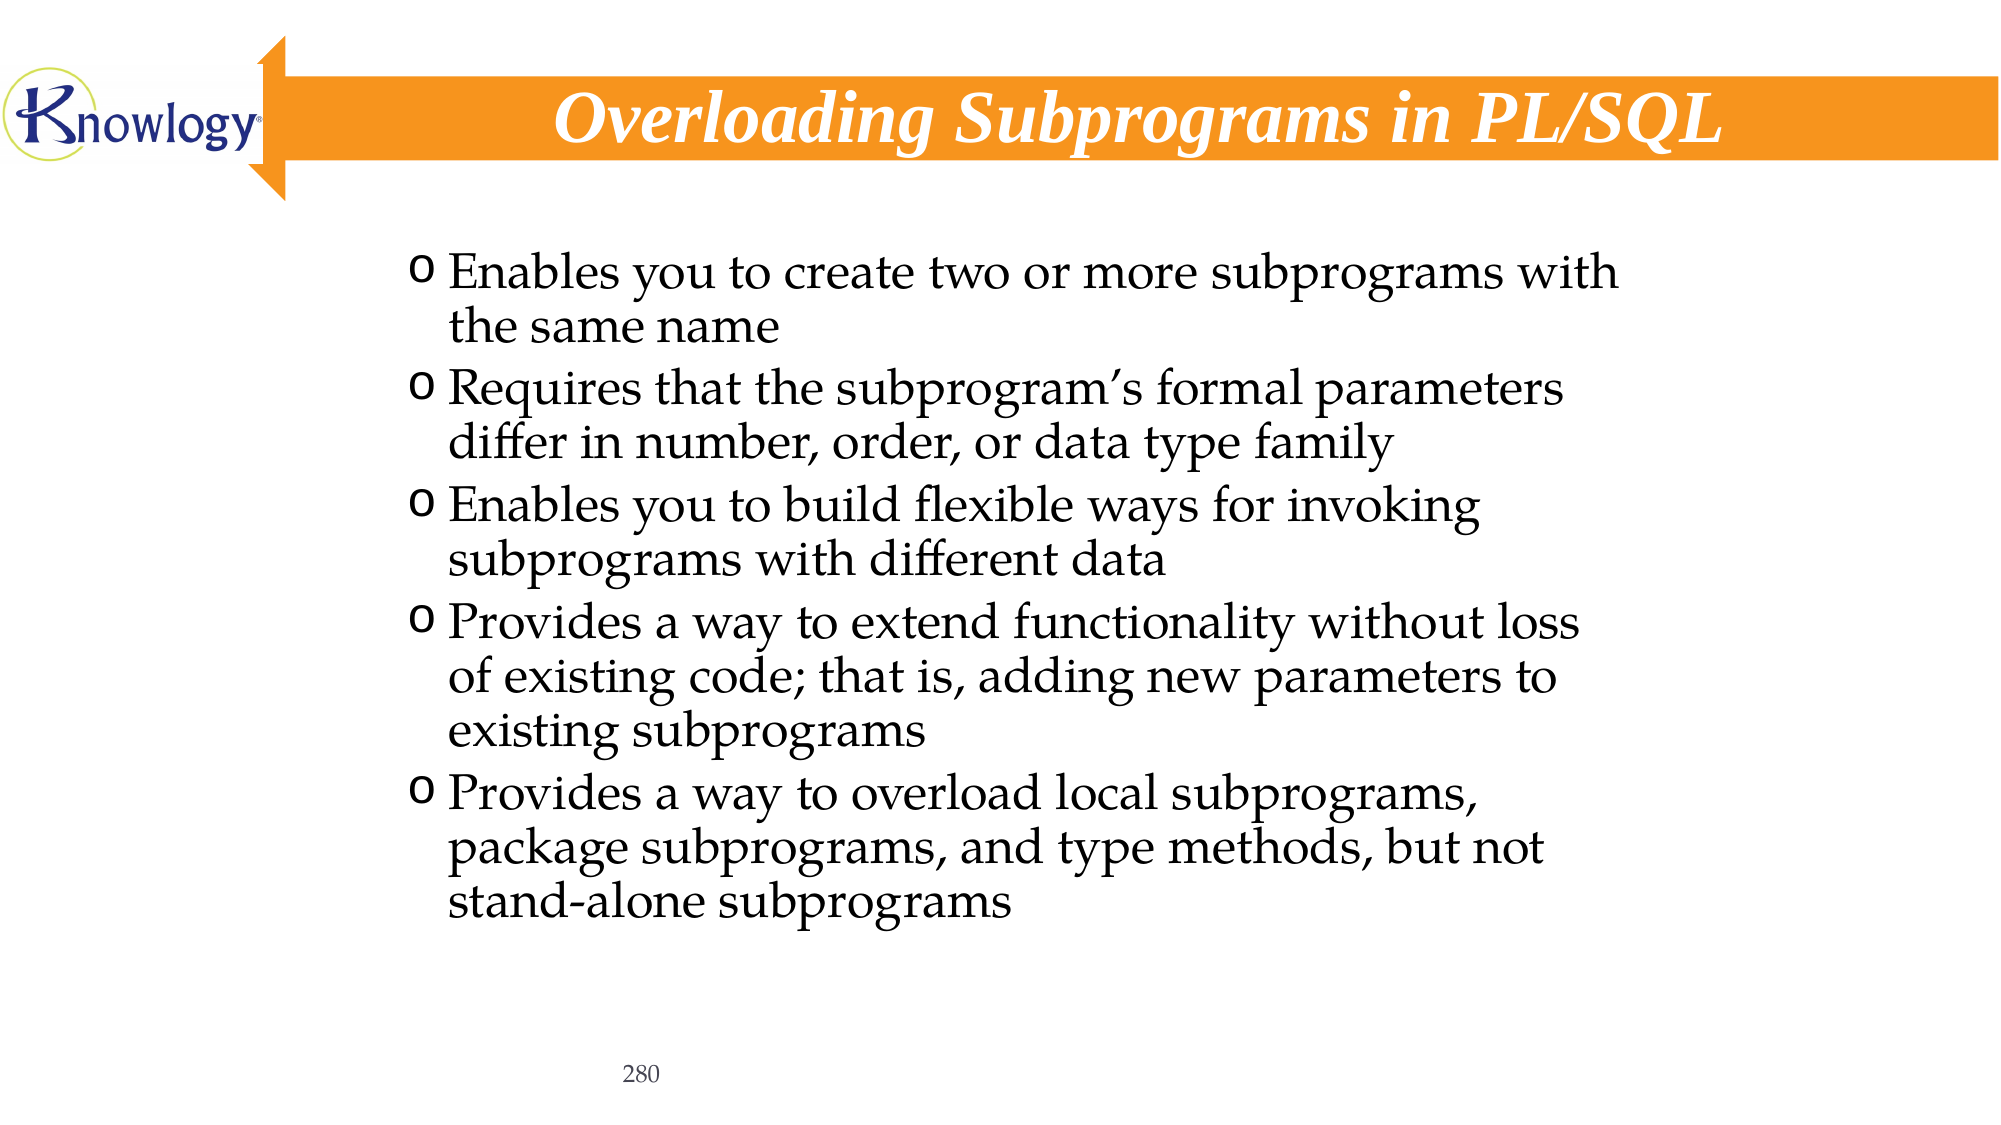

# Overloading Subprograms in PL/SQL
Enables you to create two or more subprograms with the same name
Requires that the subprogram’s formal parameters differ in number, order, or data type family
Enables you to build flexible ways for invoking subprograms with different data
Provides a way to extend functionality without loss of existing code; that is, adding new parameters to existing subprograms
Provides a way to overload local subprograms, package subprograms, and type methods, but not stand-alone subprograms
280